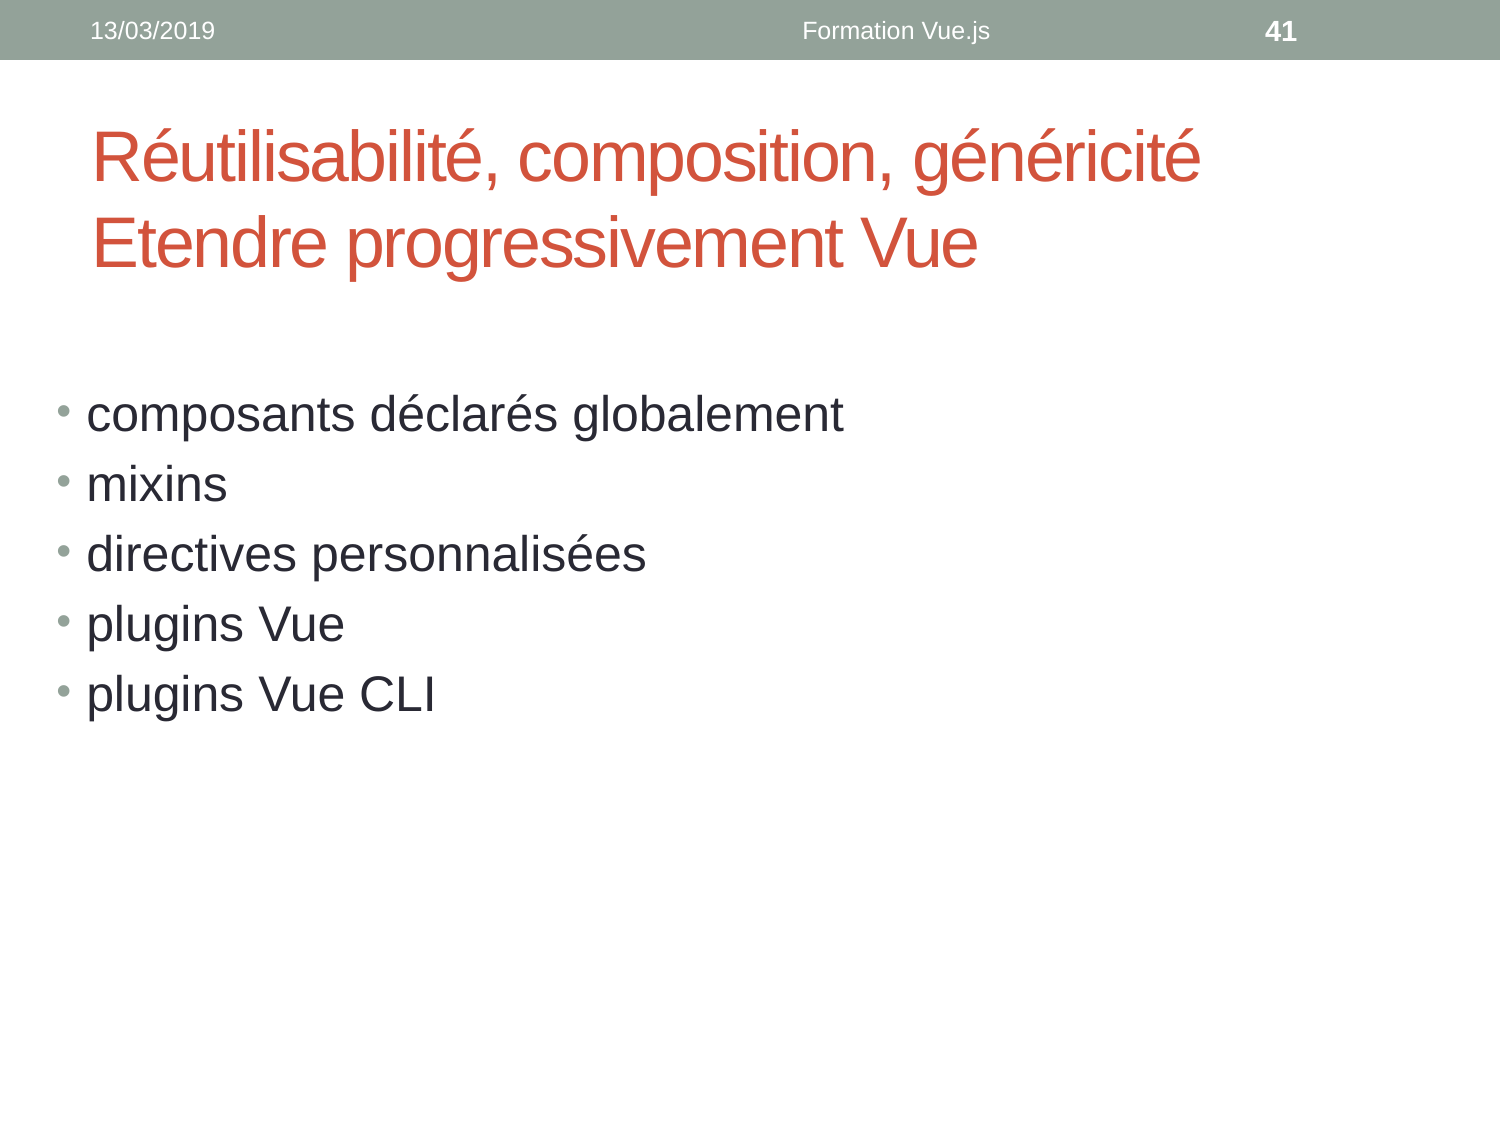

13/03/2019
Formation Vue.js
41
# Réutilisabilité, composition, généricité Etendre progressivement Vue
composants déclarés globalement
mixins
directives personnalisées
plugins Vue
plugins Vue CLI